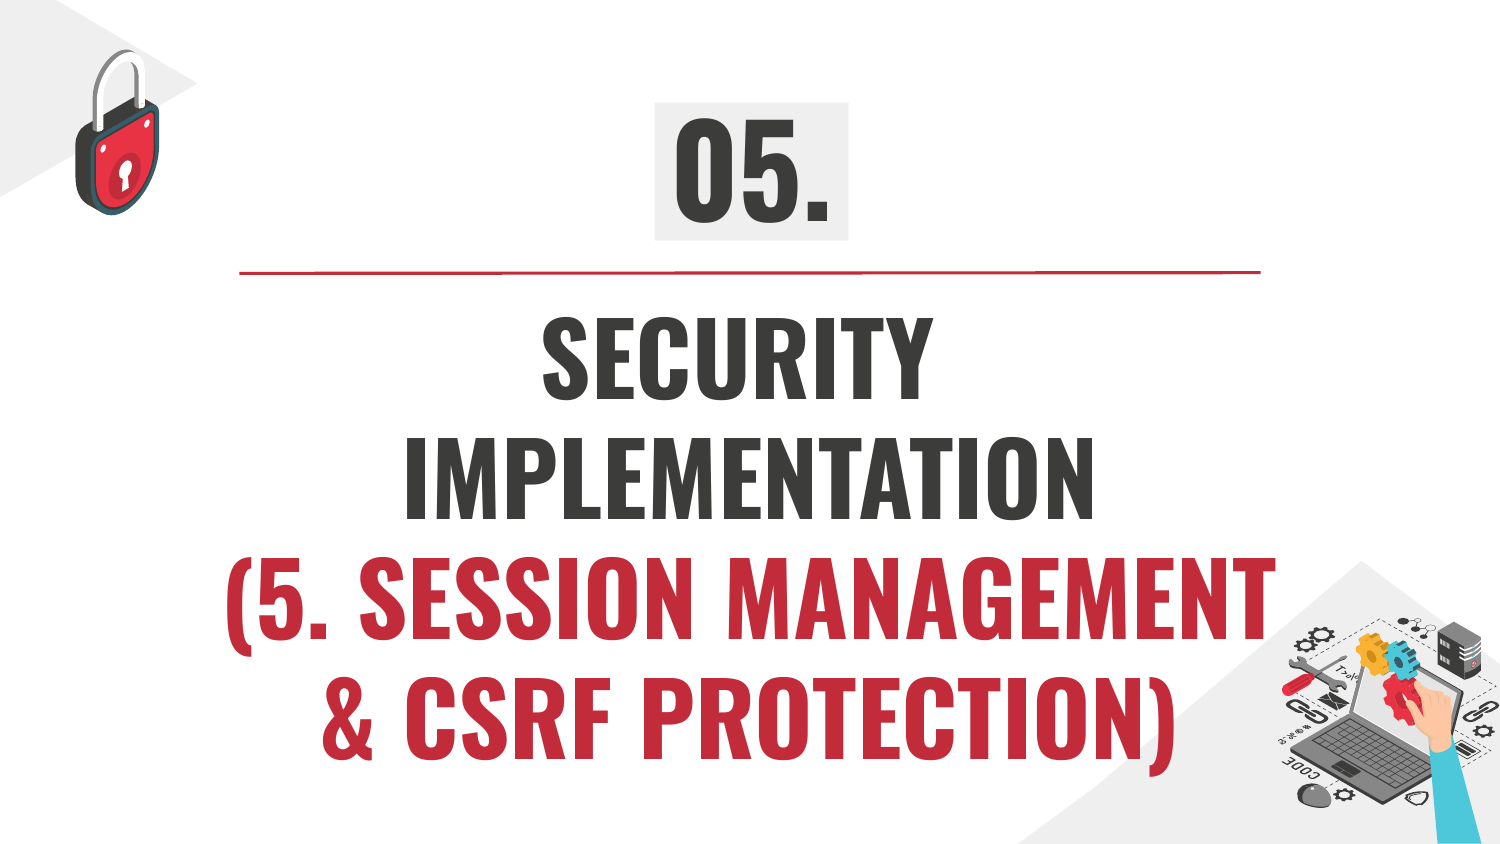

05.
# SECURITY IMPLEMENTATION (5. SESSION MANAGEMENT & CSRF PROTECTION)